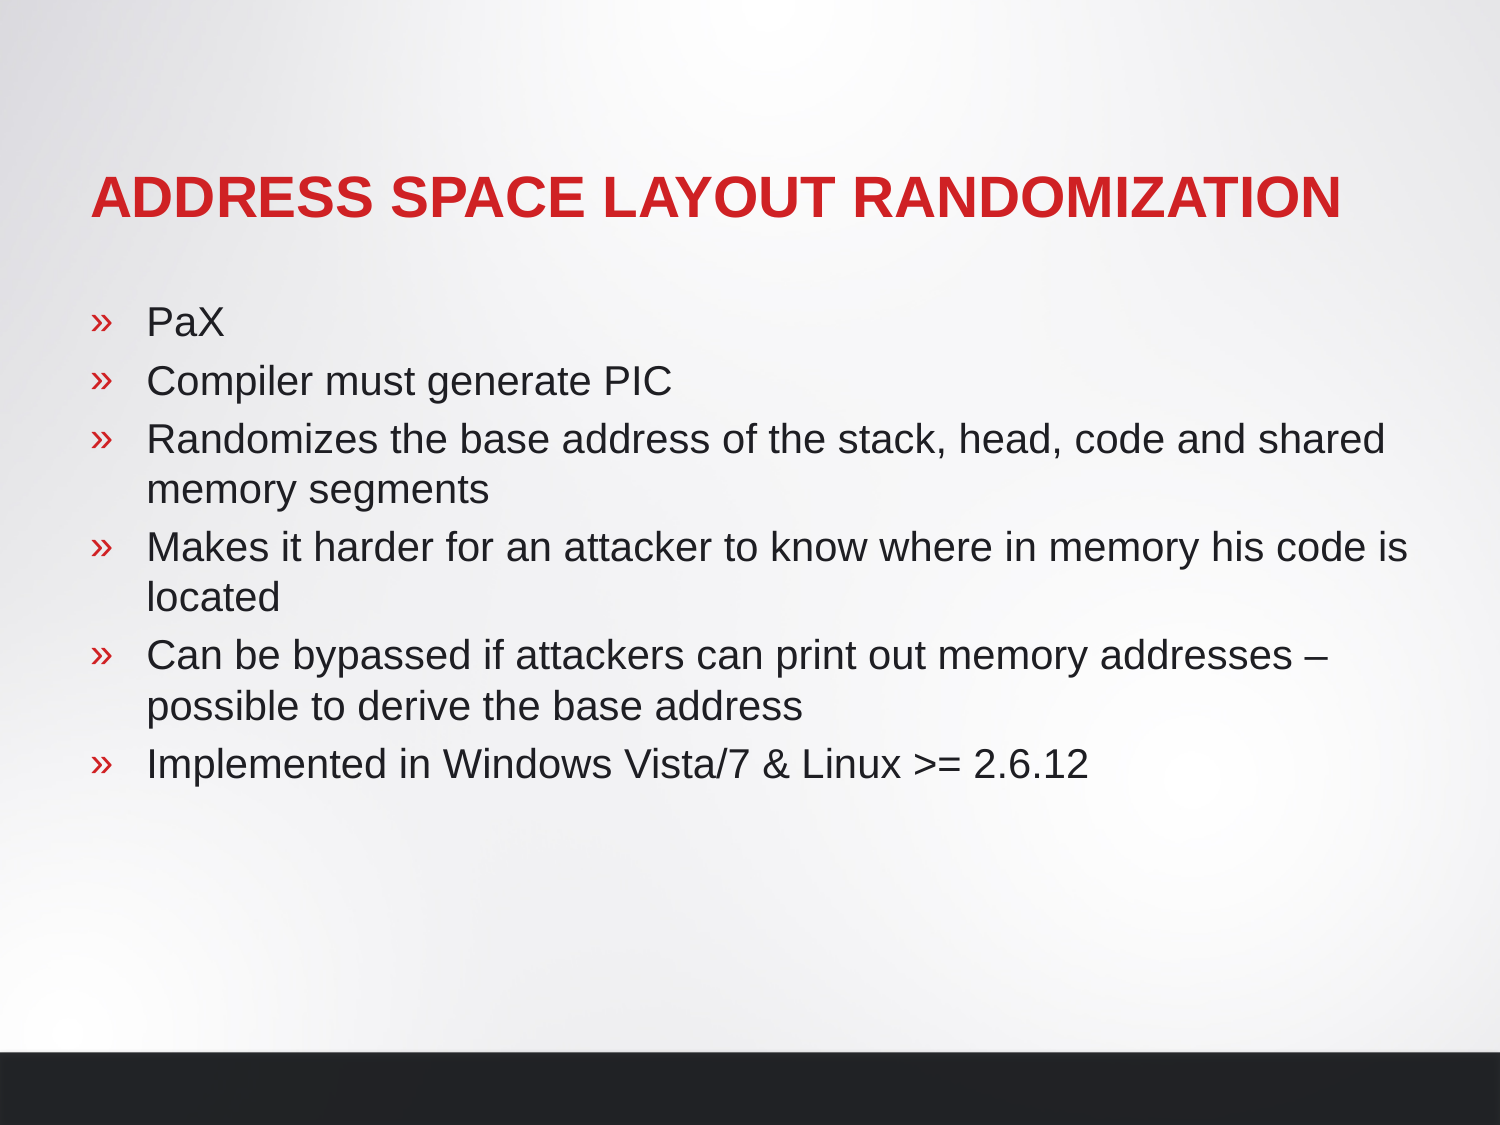

# Address space layout randomization
PaX
Compiler must generate PIC
Randomizes the base address of the stack, head, code and shared memory segments
Makes it harder for an attacker to know where in memory his code is located
Can be bypassed if attackers can print out memory addresses – possible to derive the base address
Implemented in Windows Vista/7 & Linux >= 2.6.12